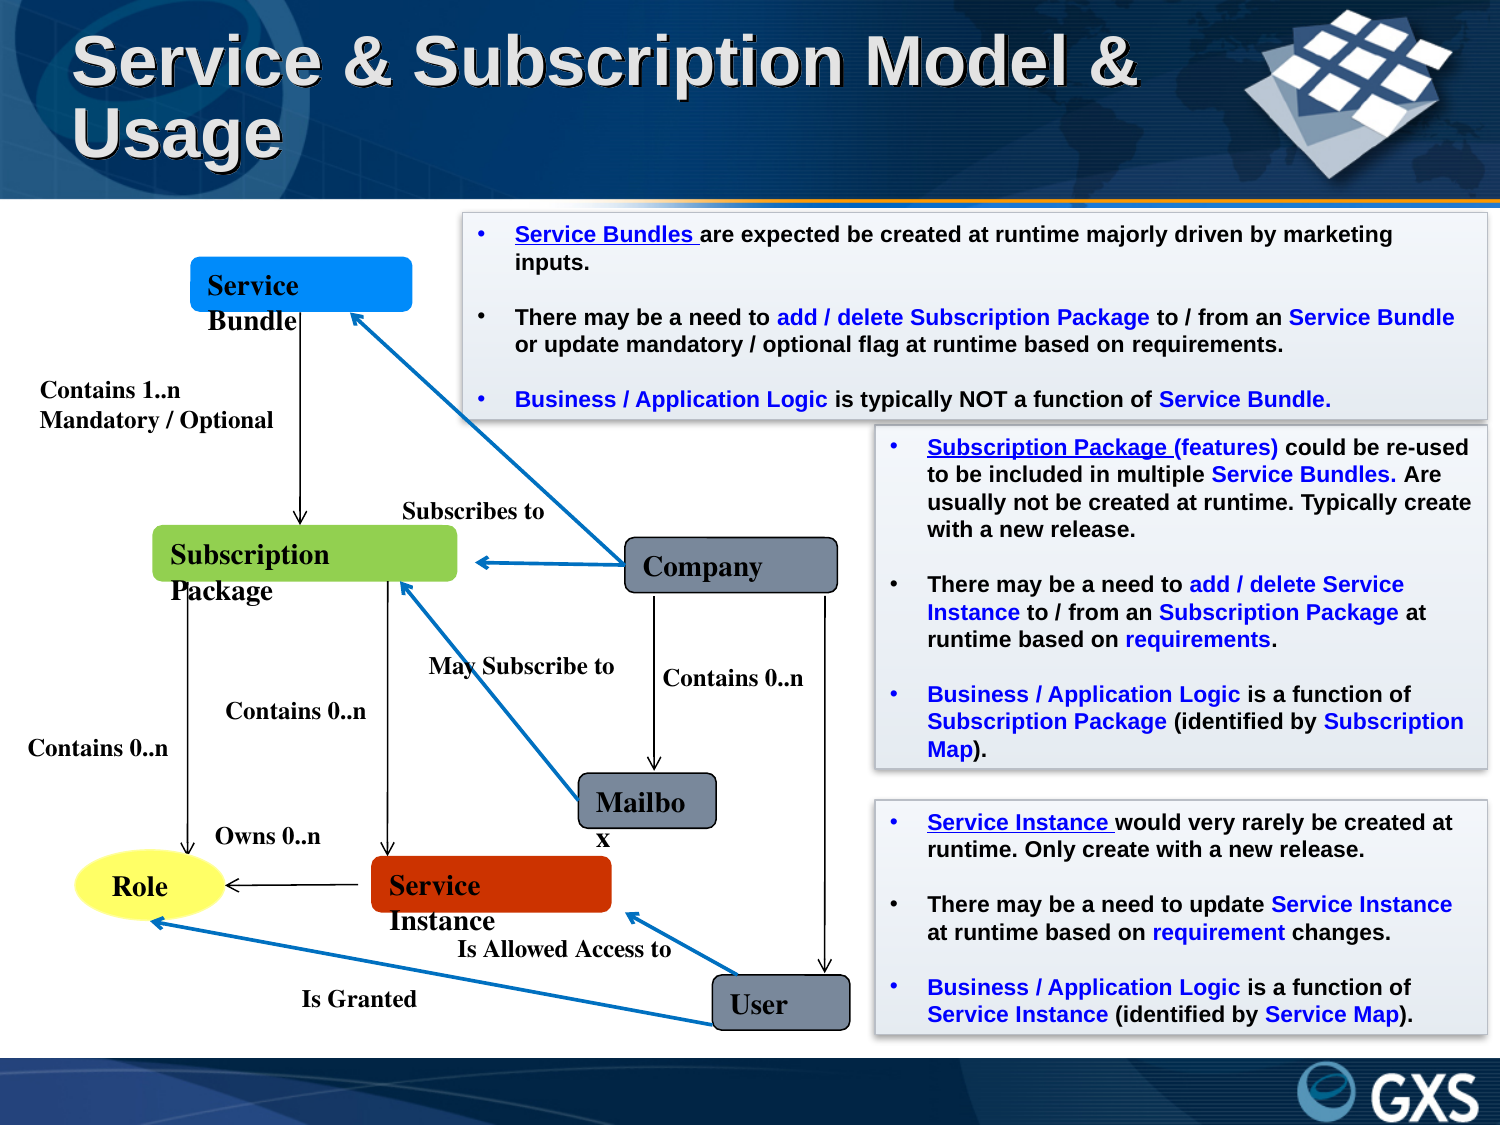

# Service & Subscription Model & Usage
Service Bundles are expected be created at runtime majorly driven by marketing inputs.

There may be a need to add / delete Subscription Package to / from an Service Bundle or update mandatory / optional flag at runtime based on requirements.

Business / Application Logic is typically NOT a function of Service Bundle.
Service Bundle
Contains 1..n Mandatory / Optional
Subscription Package (features) could be re-used to be included in multiple Service Bundles. Are usually not be created at runtime. Typically create with a new release.

There may be a need to add / delete Service Instance to / from an Subscription Package at runtime based on requirements.

Business / Application Logic is a function of Subscription Package (identified by Subscription Map).
Subscribes to
Subscription Package
Company
May Subscribe to
Contains 0..n
Contains 0..n
Contains 0..n
Mailbox
Service Instance would very rarely be created at runtime. Only create with a new release.

There may be a need to update Service Instance at runtime based on requirement changes.

Business / Application Logic is a function of Service Instance (identified by Service Map).
Owns 0..n
Role
Service Instance
Is Allowed Access to
Is Granted
User